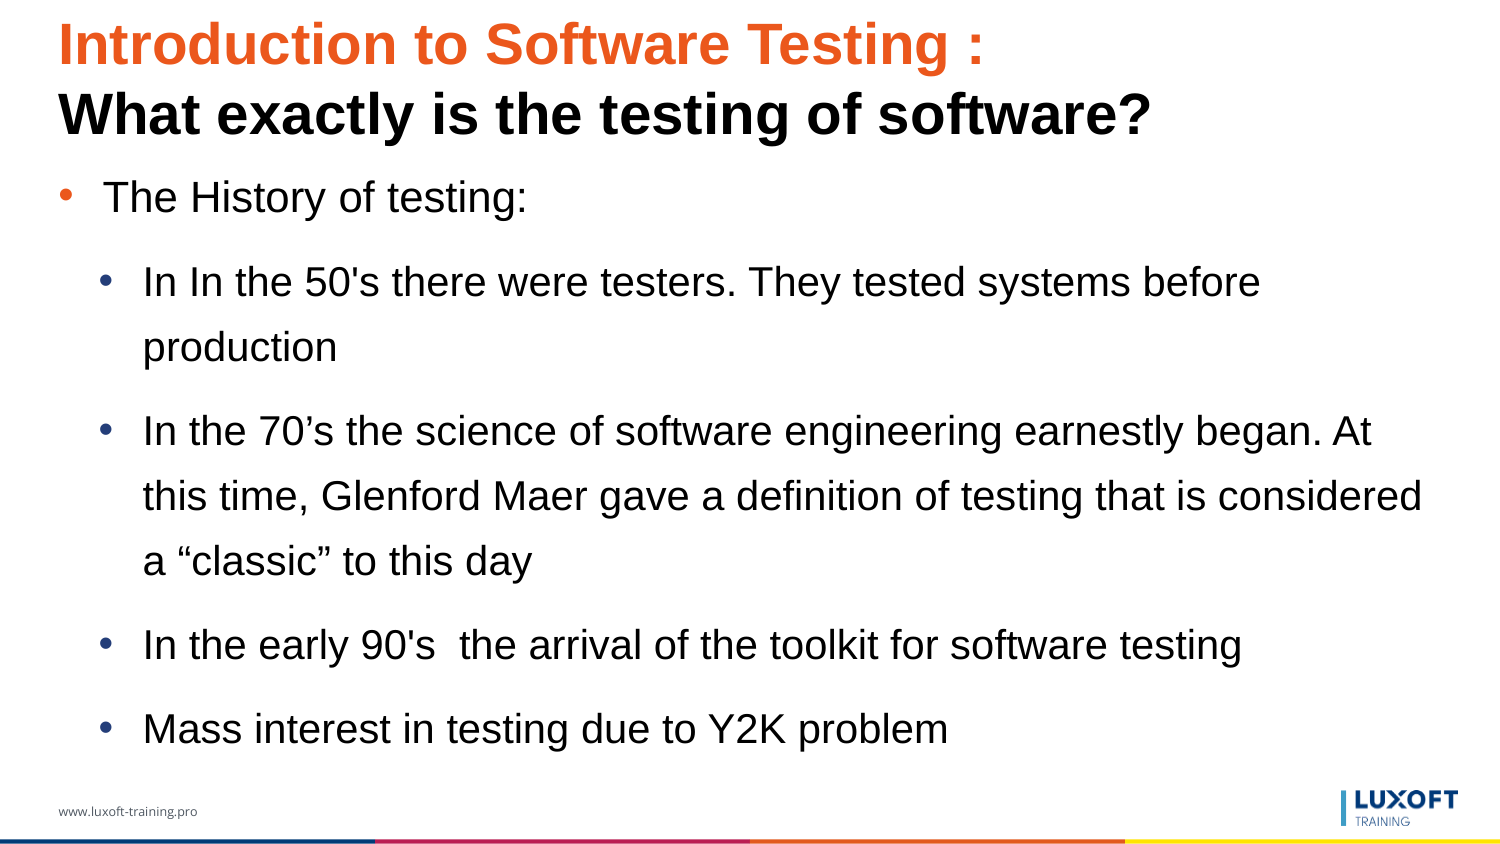

# Introduction to Software Testing : What exactly is the testing of software?
The History of testing:
In In the 50's there were testers. They tested systems before production
In the 70’s the science of software engineering earnestly began. At this time, Glenford Maer gave a definition of testing that is considered a “classic” to this day
In the early 90's  the arrival of the toolkit for software testing
Mass interest in testing due to Y2K problem